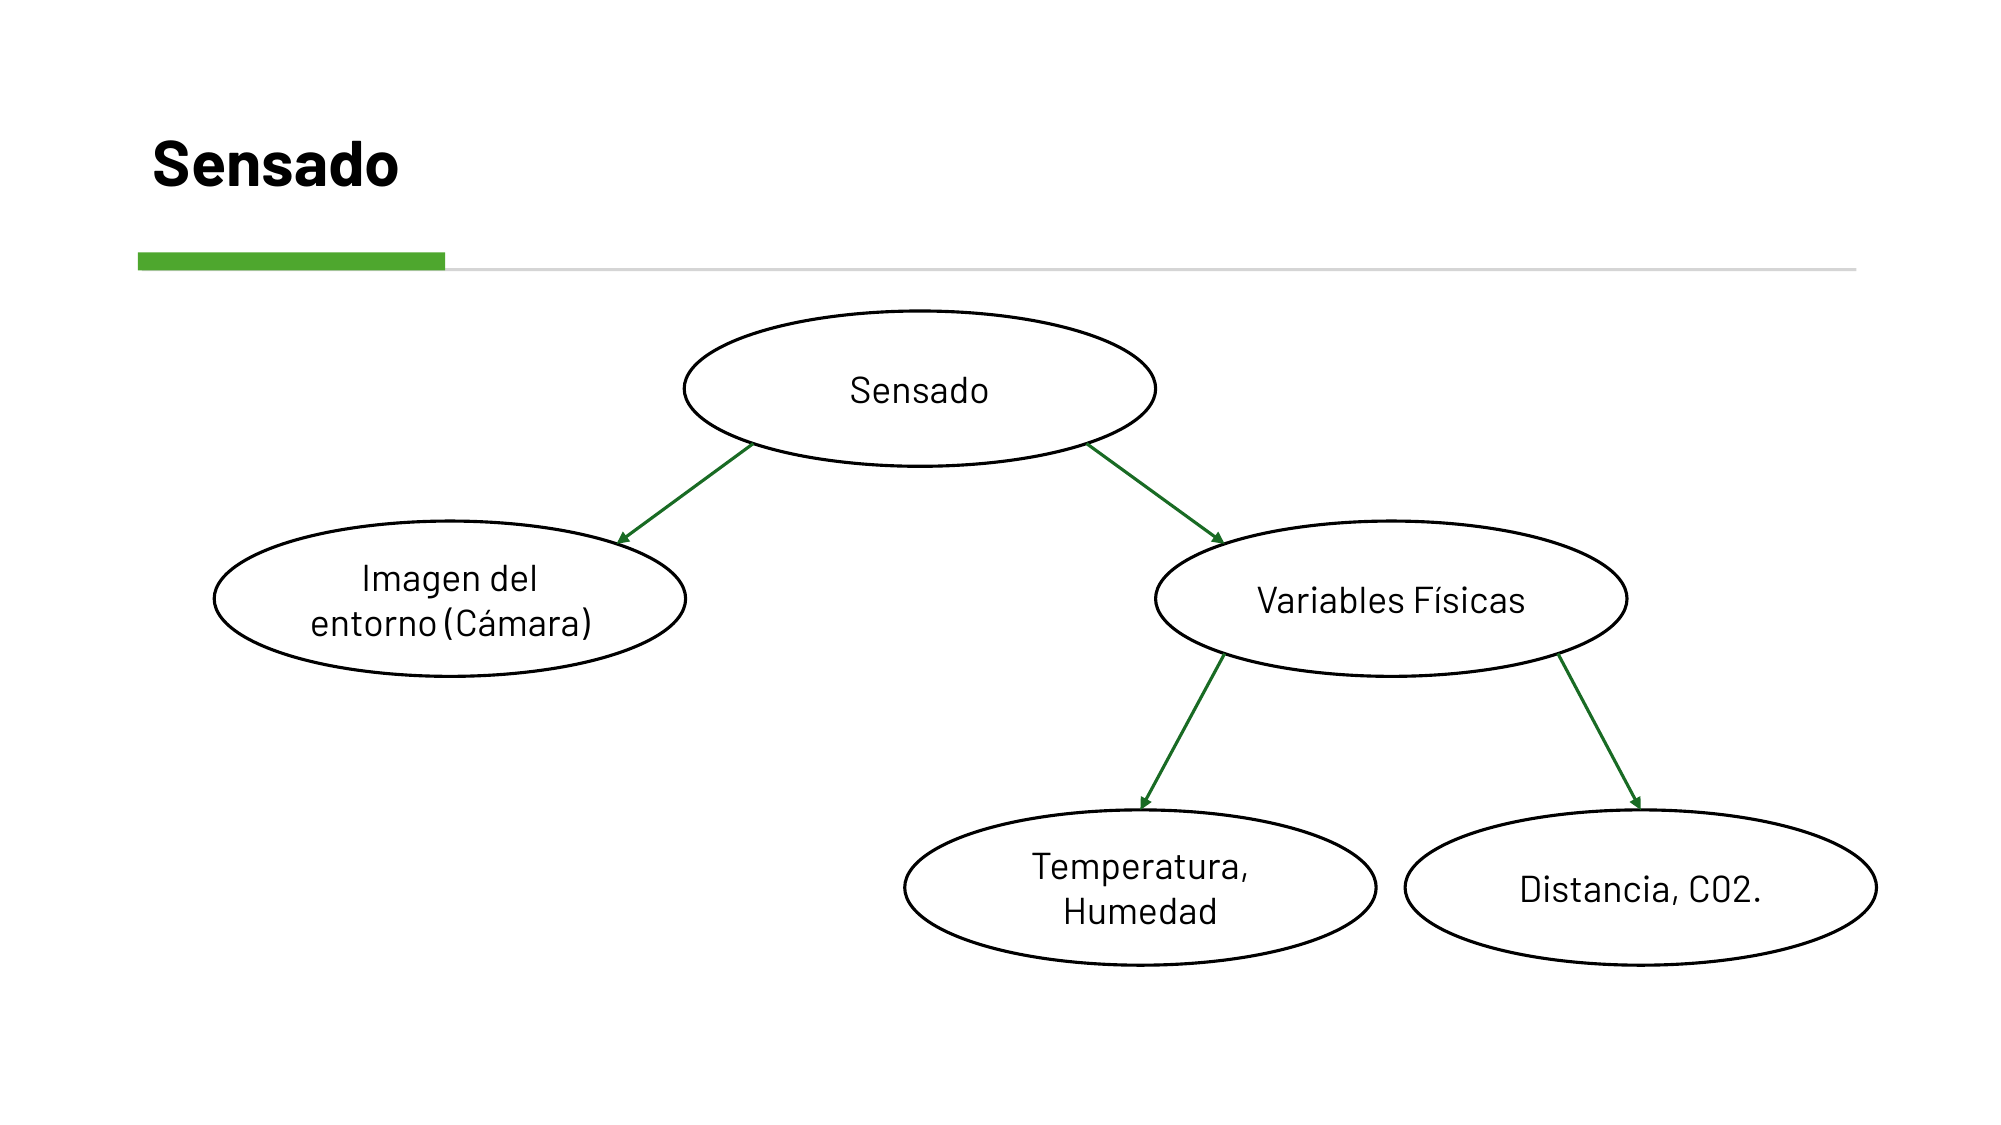

# Sensado

Sensado
Imagen del entorno (Cámara)
Variables Físicas
Temperatura, Humedad
Distancia, C02.